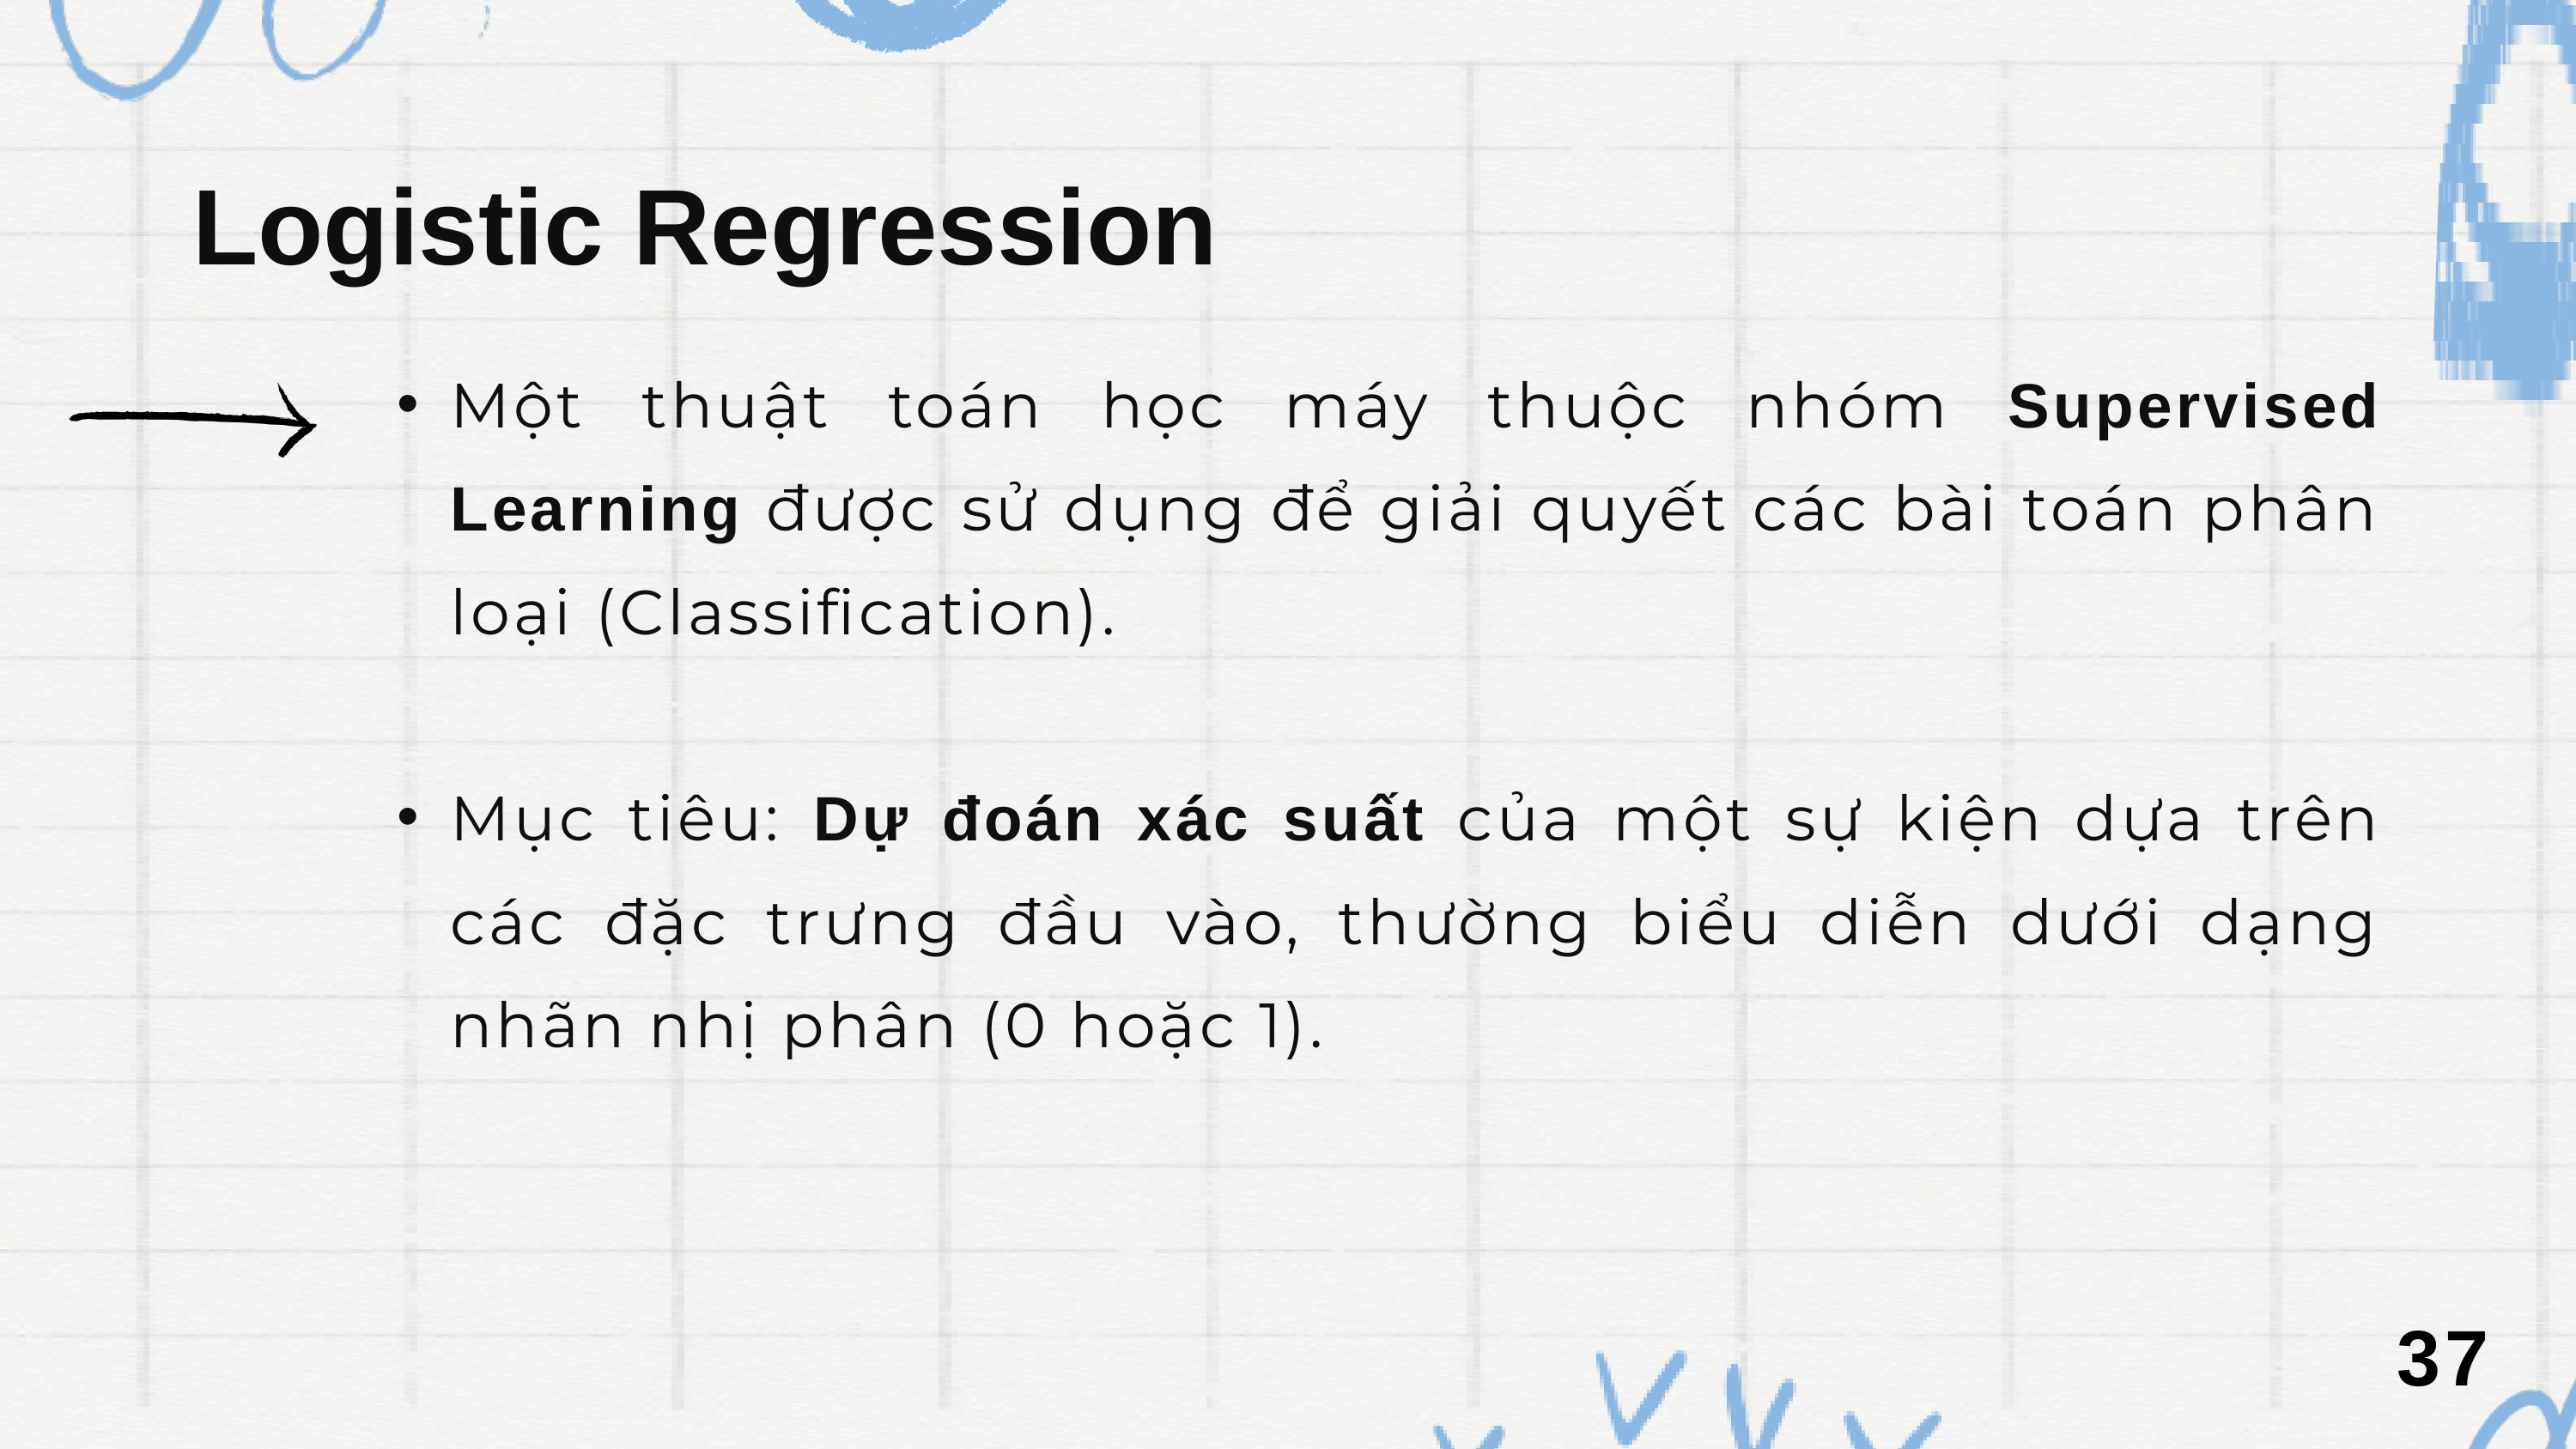

Logistic Regression
Một thuật toán học máy thuộc nhóm Supervised Learning được sử dụng để giải quyết các bài toán phân loại (Classification).

Mục tiêu: Dự đoán xác suất của một sự kiện dựa trên các đặc trưng đầu vào, thường biểu diễn dưới dạng nhãn nhị phân (0 hoặc 1).

37